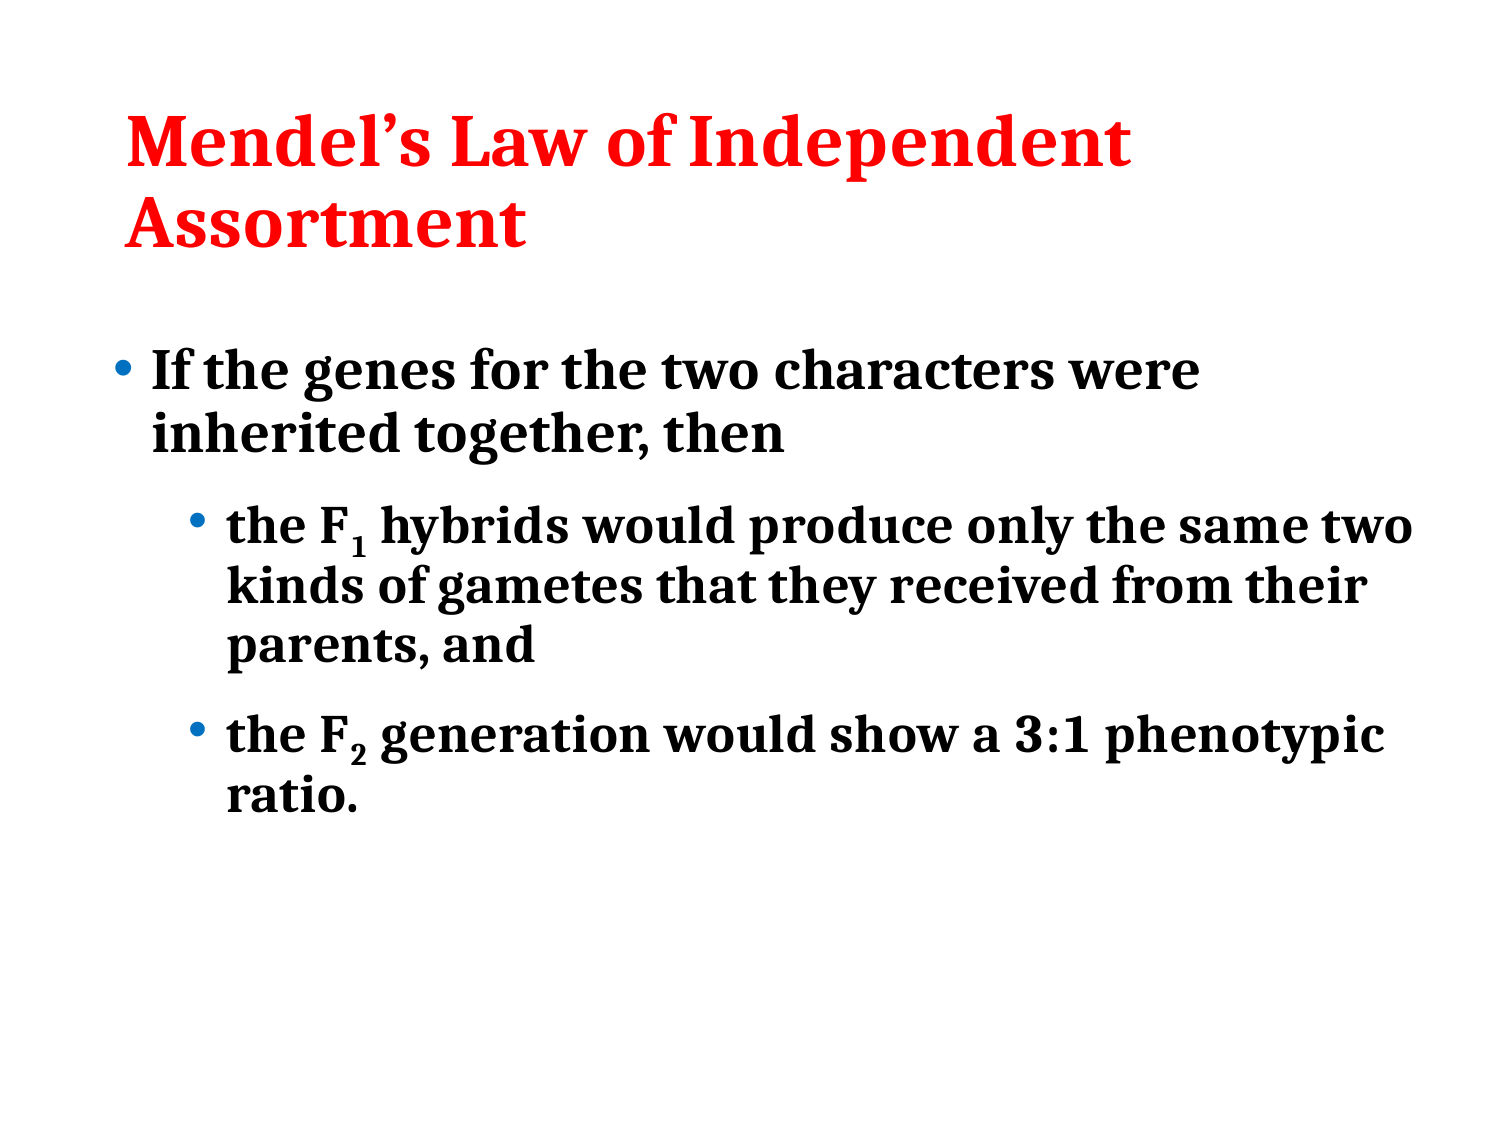

# Mendel’s Law of Independent Assortment
If the genes for the two characters were inherited together, then
the F1 hybrids would produce only the same two kinds of gametes that they received from their parents, and
the F2 generation would show a 3:1 phenotypic ratio.